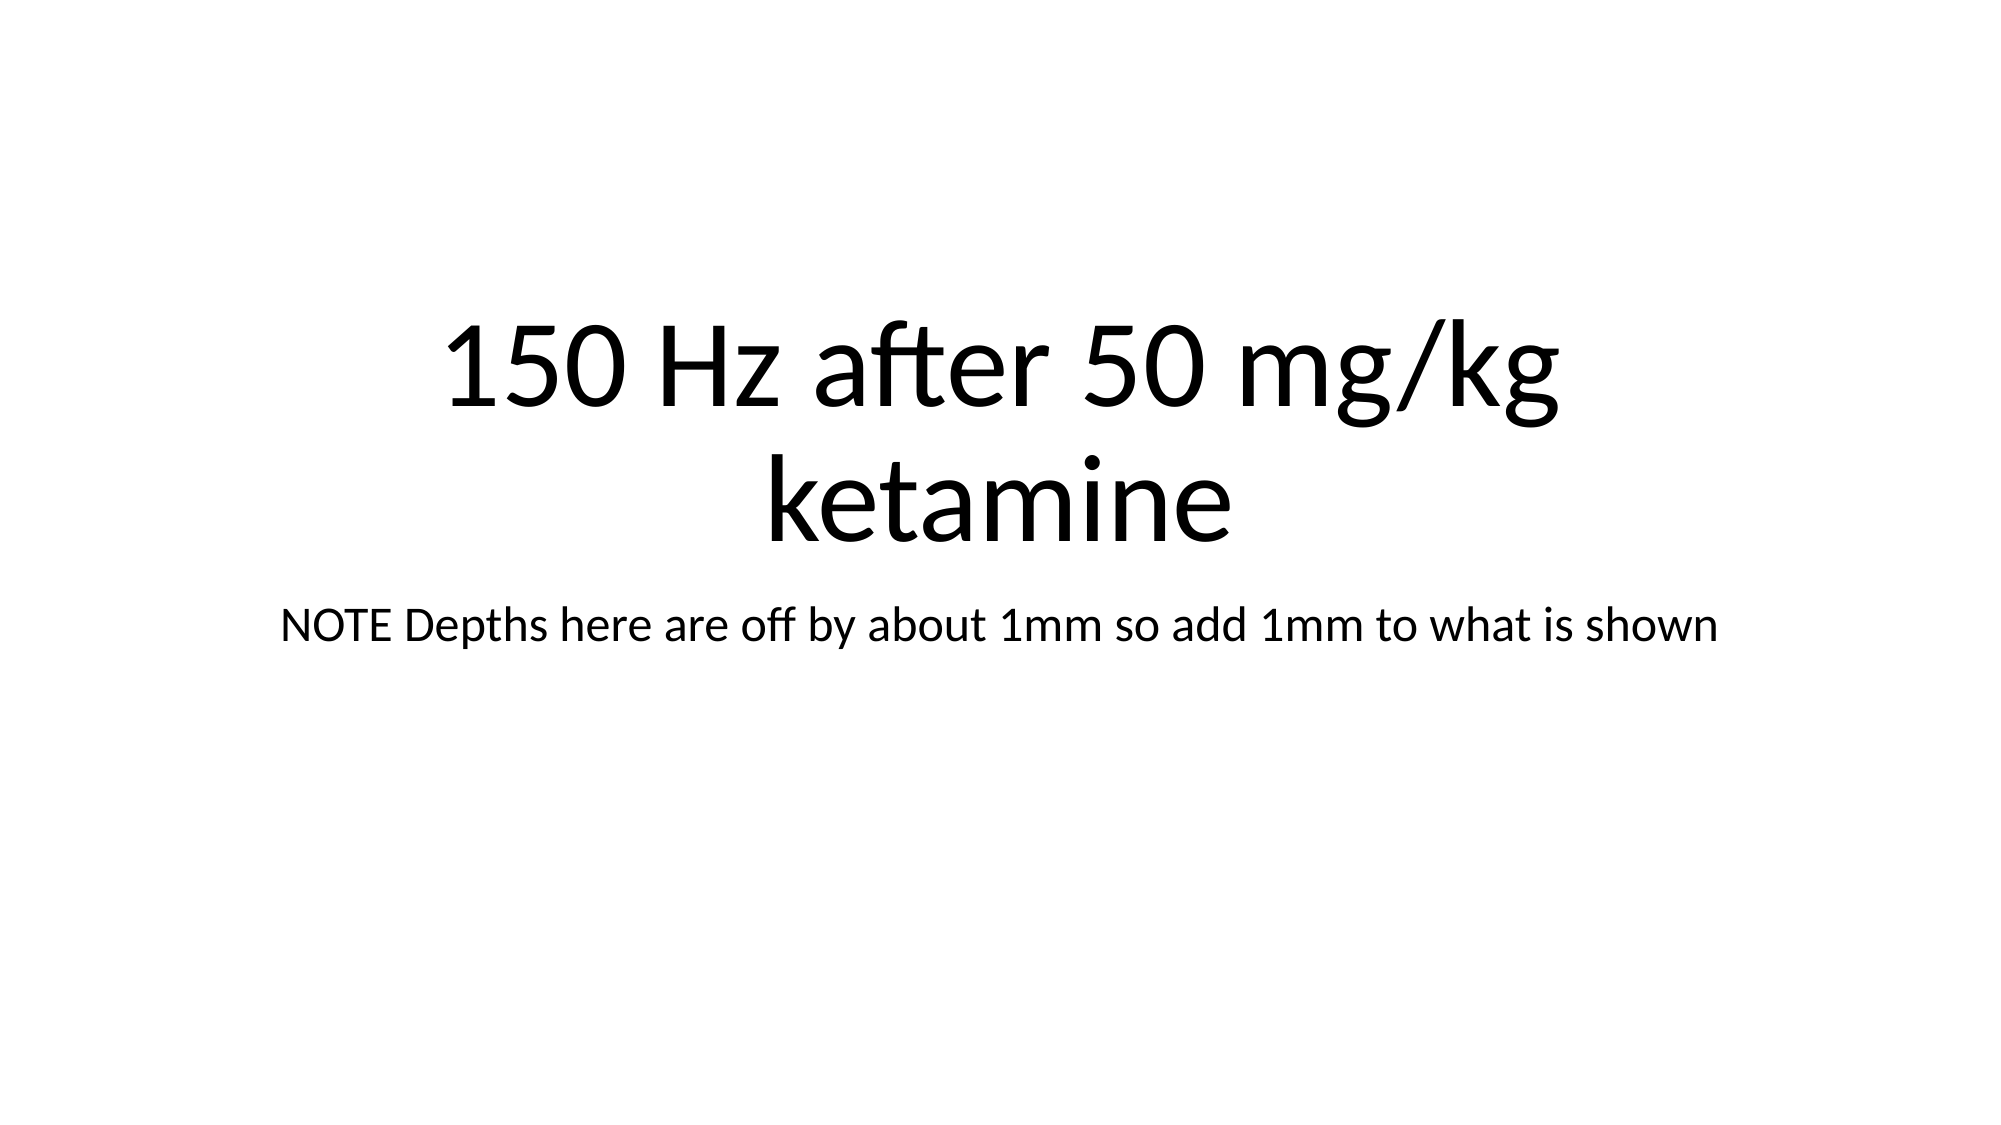

# 150 Hz after 50 mg/kg ketamine
NOTE Depths here are off by about 1mm so add 1mm to what is shown